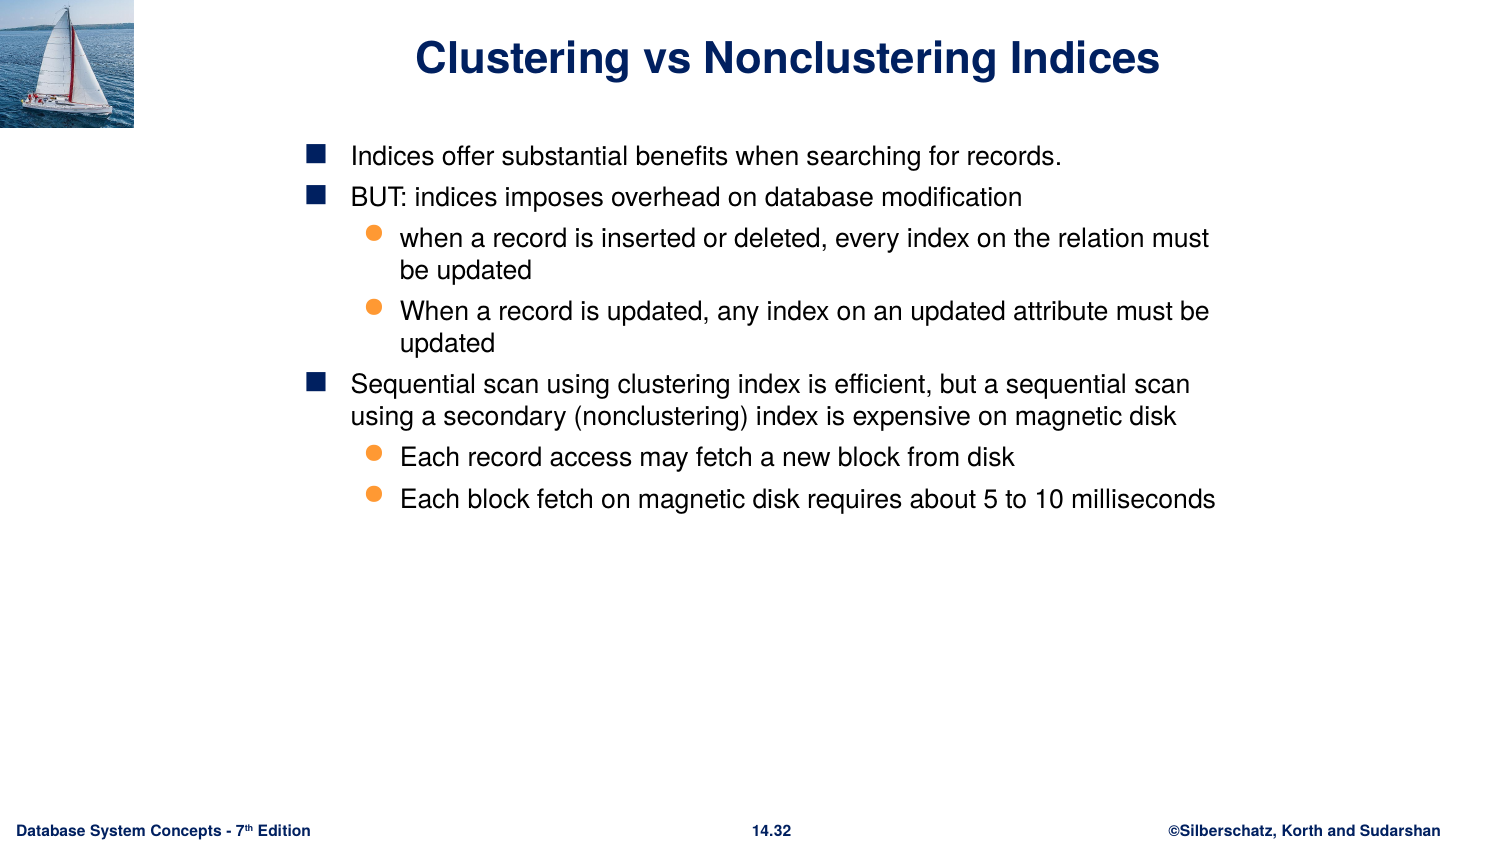

# Clustering vs Nonclustering Indices
Indices offer substantial benefits when searching for records.
BUT: indices imposes overhead on database modification
when a record is inserted or deleted, every index on the relation must be updated
When a record is updated, any index on an updated attribute must be updated
Sequential scan using clustering index is efficient, but a sequential scan using a secondary (nonclustering) index is expensive on magnetic disk
Each record access may fetch a new block from disk
Each block fetch on magnetic disk requires about 5 to 10 milliseconds